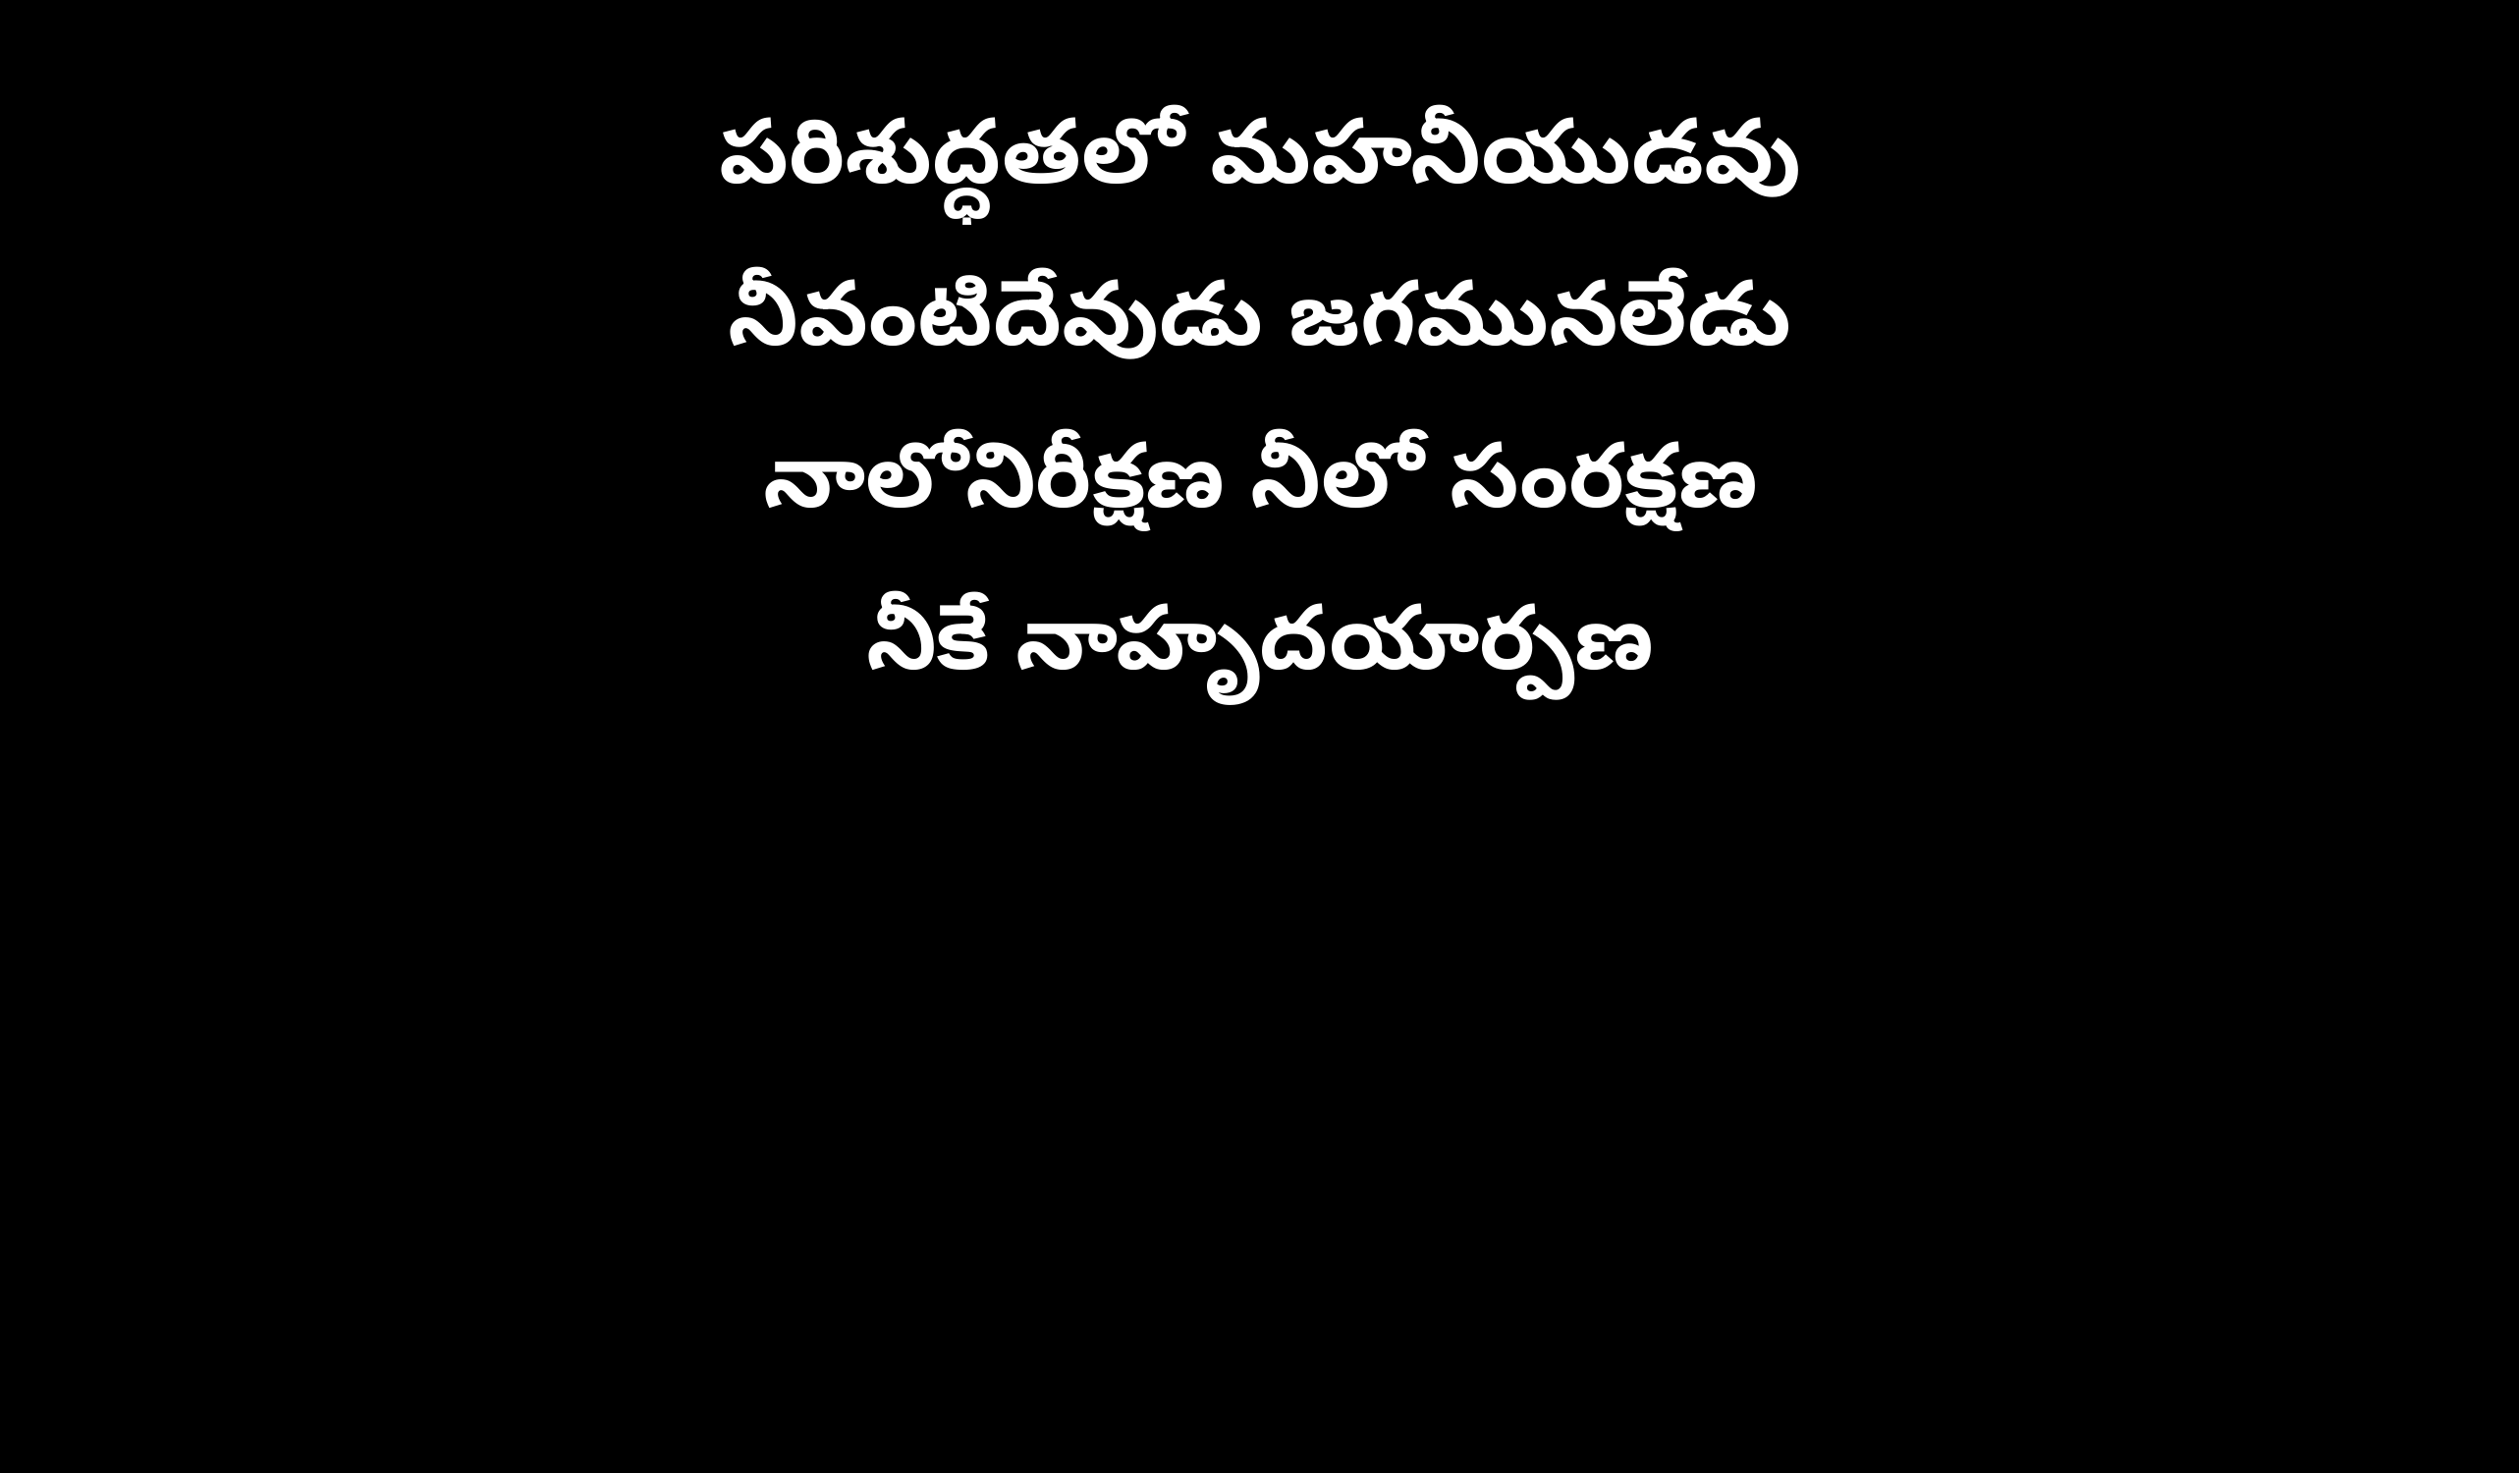

పరిశుద్ధతలో మహనీయుడవు
నీవంటిదేవుడు జగమునలేడు
నాలోనిరీక్షణ నీలో సంరక్షణ
నీకే నాహృదయార్పణ